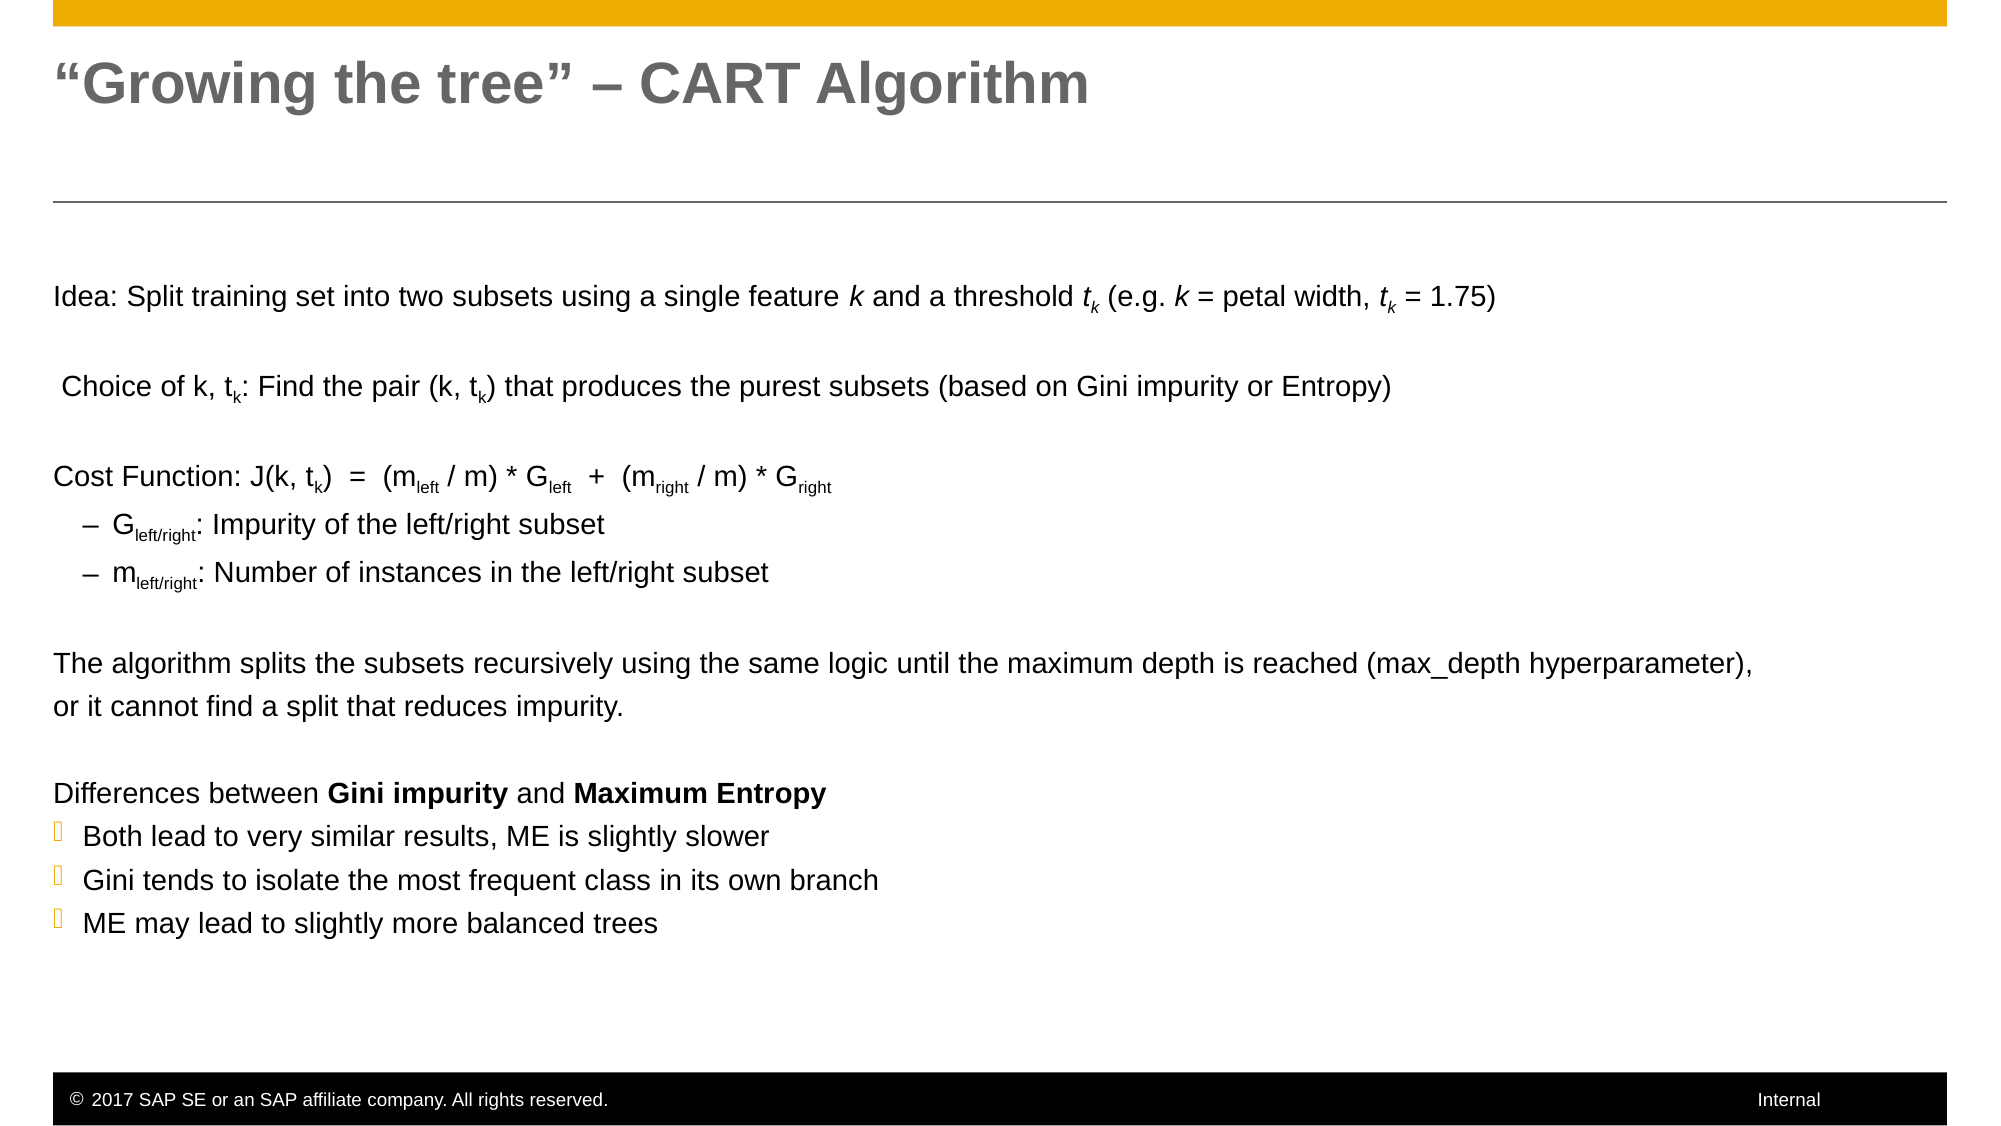

# “Growing the tree” – CART Algorithm
Idea: Split training set into two subsets using a single feature k and a threshold tk (e.g. k = petal width, tk = 1.75)
 Choice of k, tk: Find the pair (k, tk) that produces the purest subsets (based on Gini impurity or Entropy)
Cost Function: J(k, tk)  =  (mleft / m) * Gleft  +  (mright / m) * Gright
Gleft/right: Impurity of the left/right subset
mleft/right: Number of instances in the left/right subset

The algorithm splits the subsets recursively using the same logic until the maximum depth is reached (max_depth hyperparameter),
or it cannot find a split that reduces impurity.

Differences between Gini impurity and Maximum Entropy
Both lead to very similar results, ME is slightly slower
Gini tends to isolate the most frequent class in its own branch
ME may lead to slightly more balanced trees